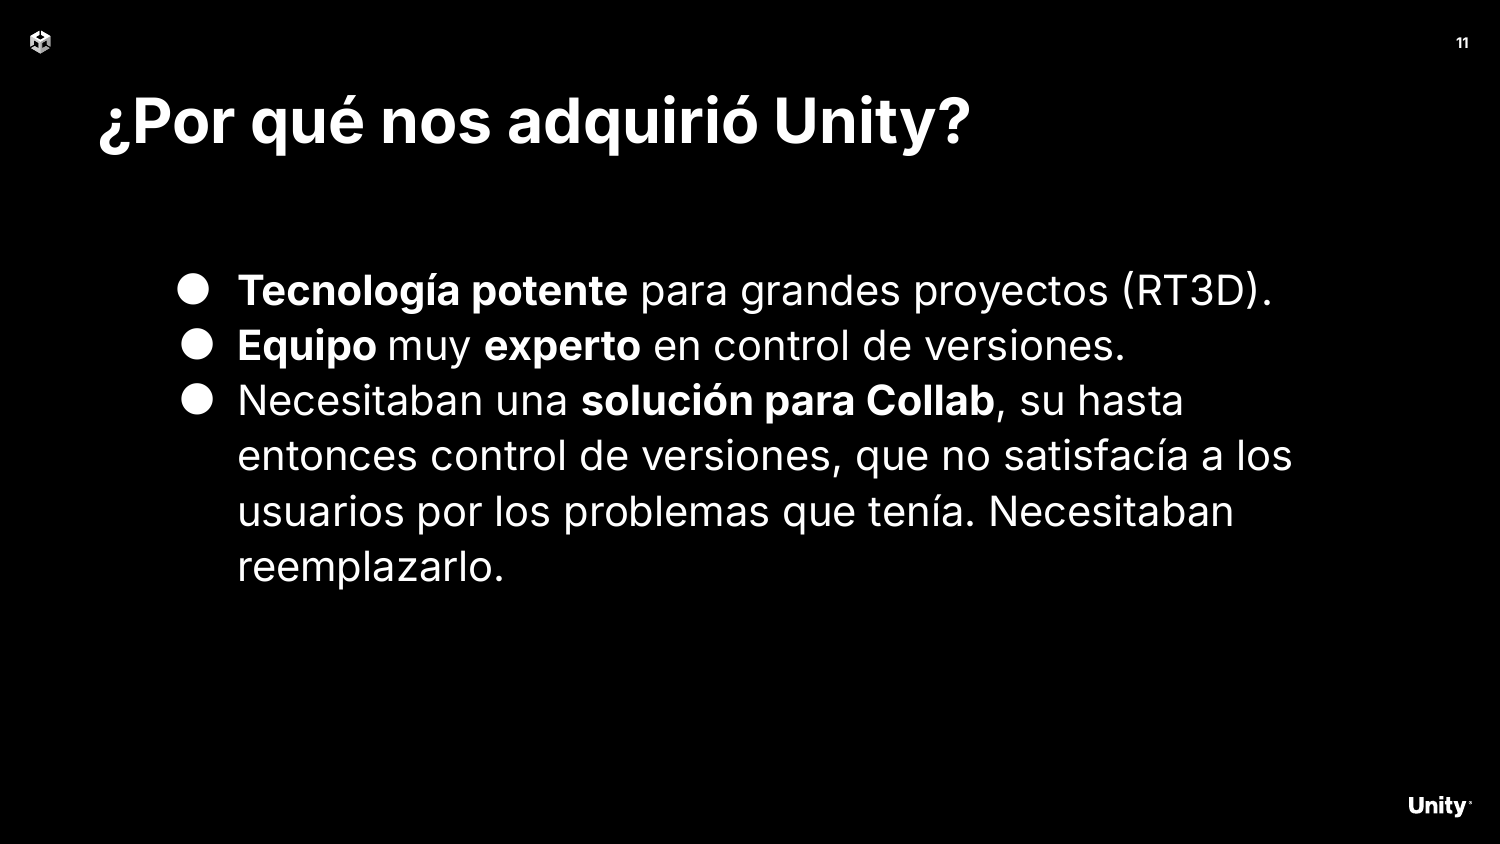

11
# ¿Por qué nos adquirió Unity?

Tecnología potente para grandes proyectos (RT3D).
Equipo muy experto en control de versiones.
Necesitaban una solución para Collab, su hasta entonces control de versiones, que no satisfacía a los usuarios por los problemas que tenía. Necesitaban reemplazarlo.